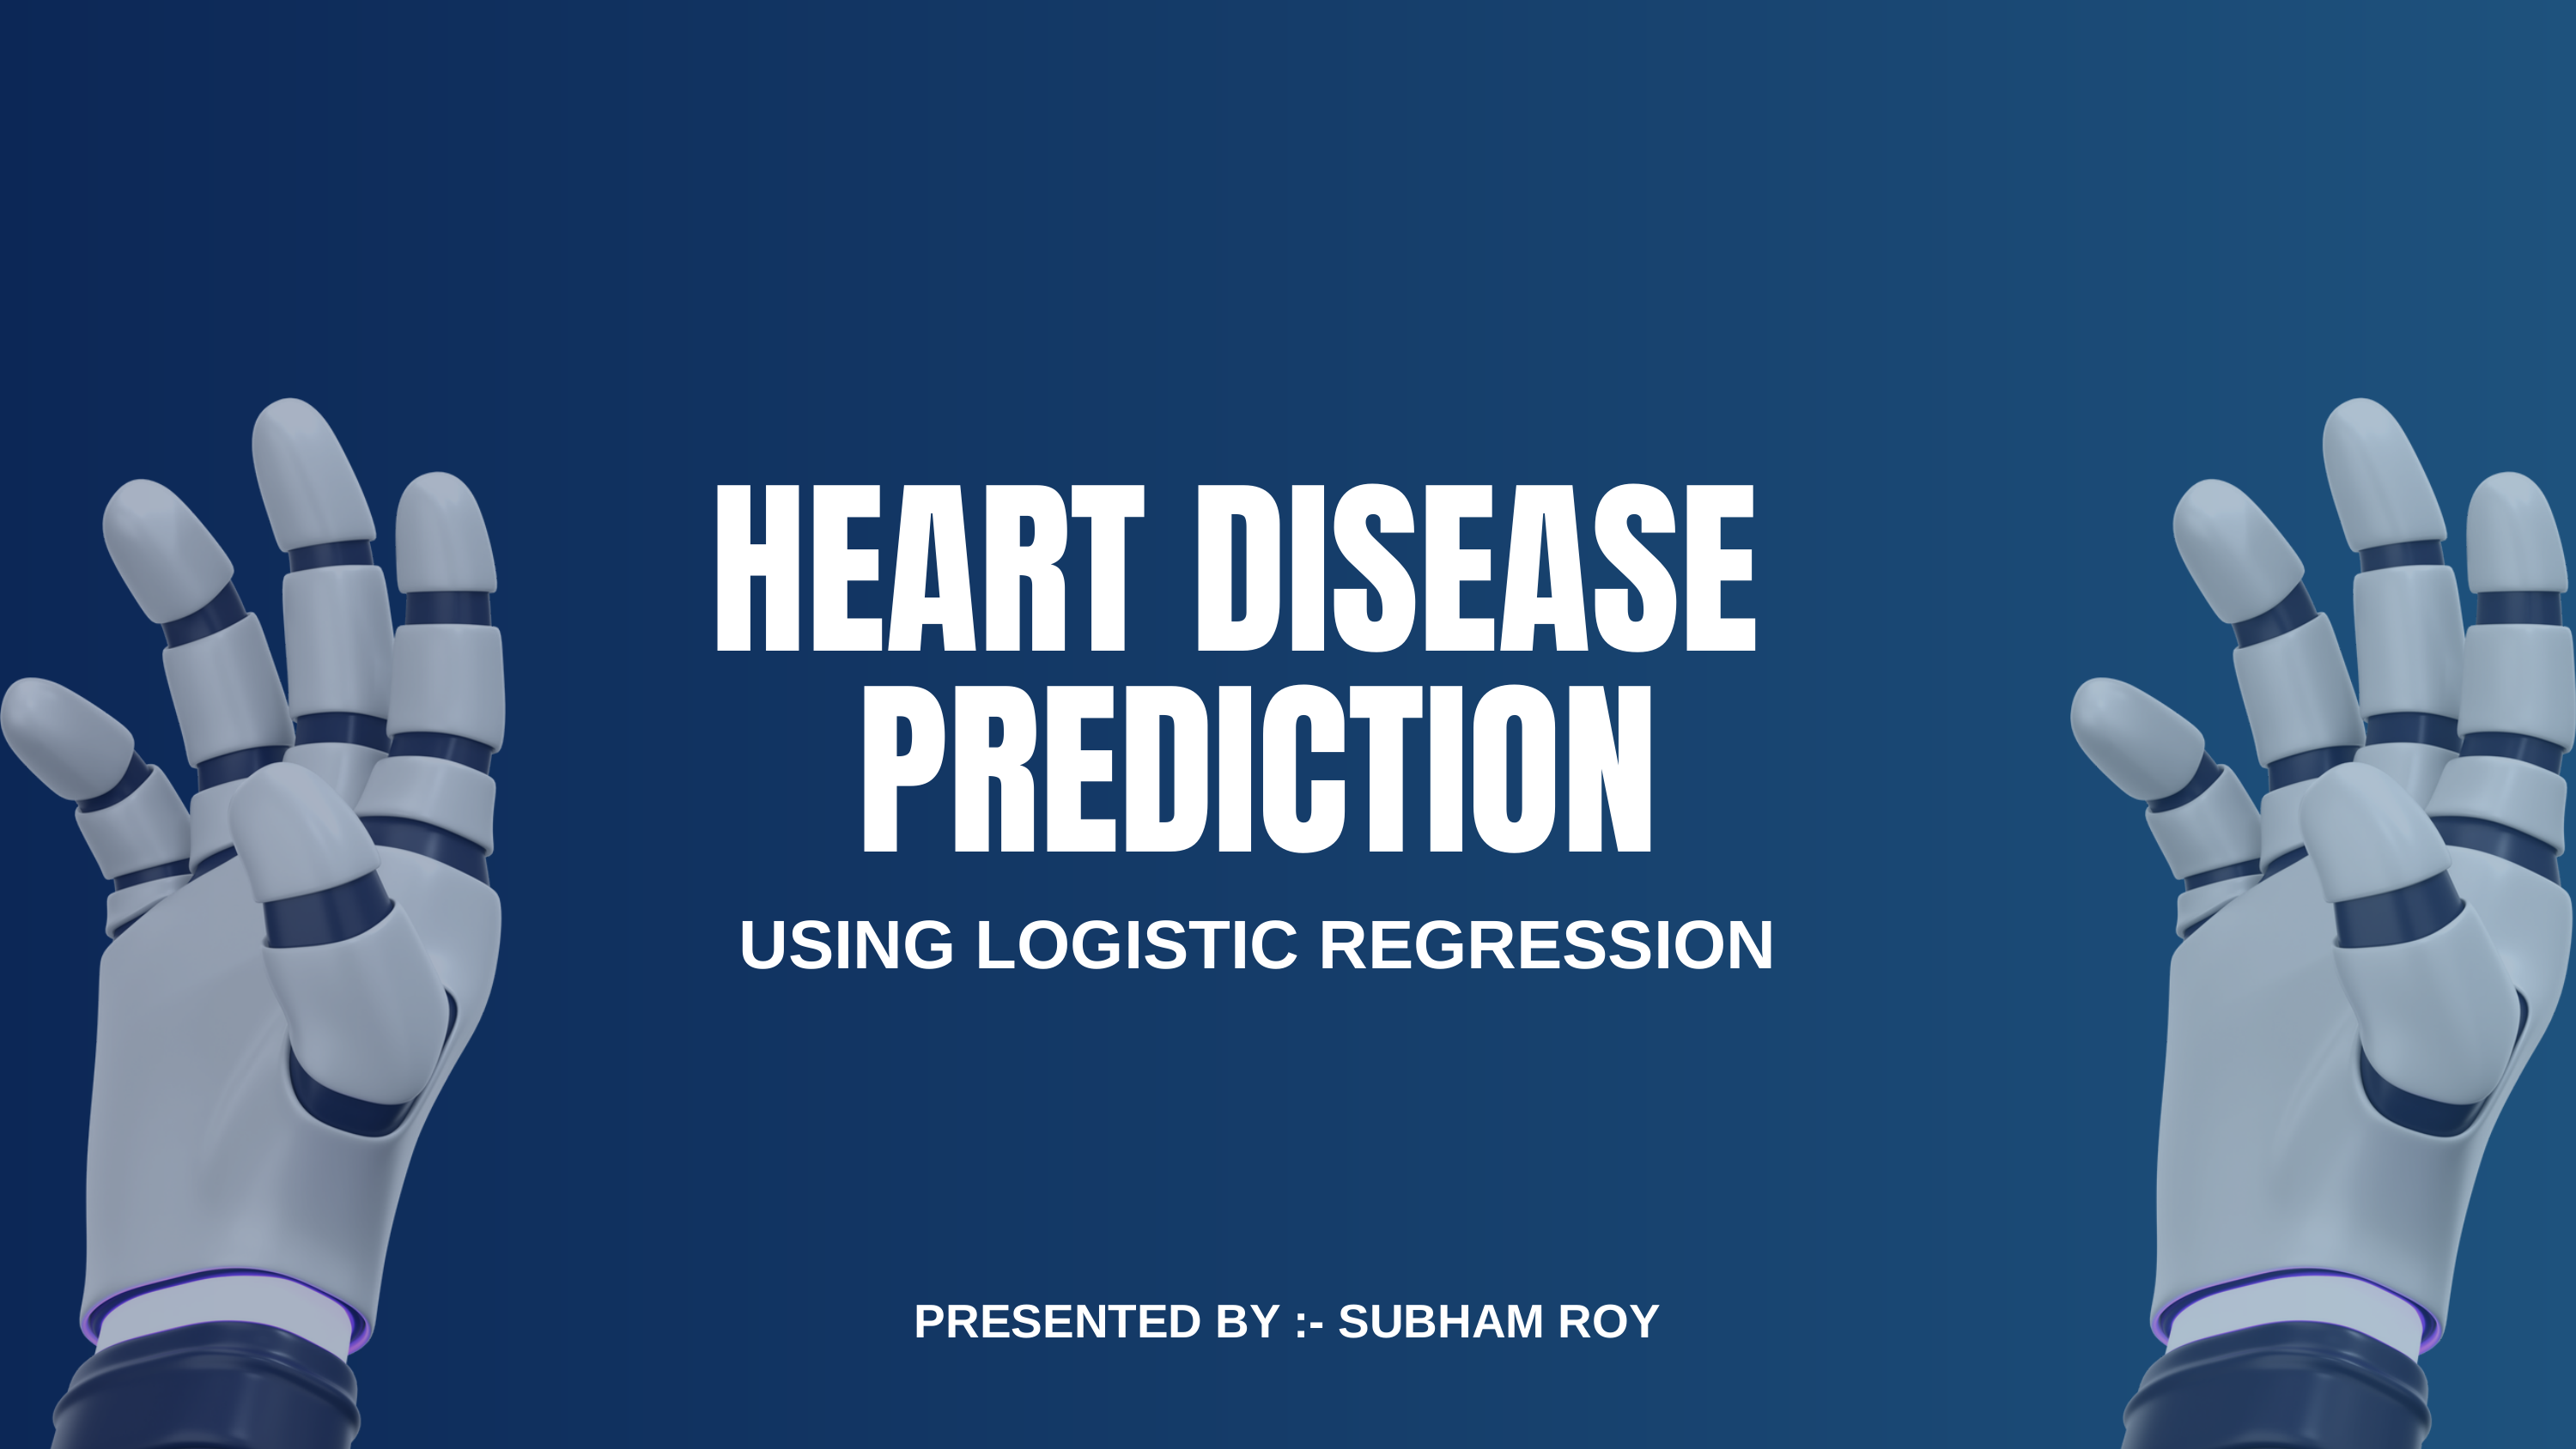

HEART DISEASE
PREDICTION
USING LOGISTIC REGRESSION
PRESENTED BY :- SUBHAM ROY